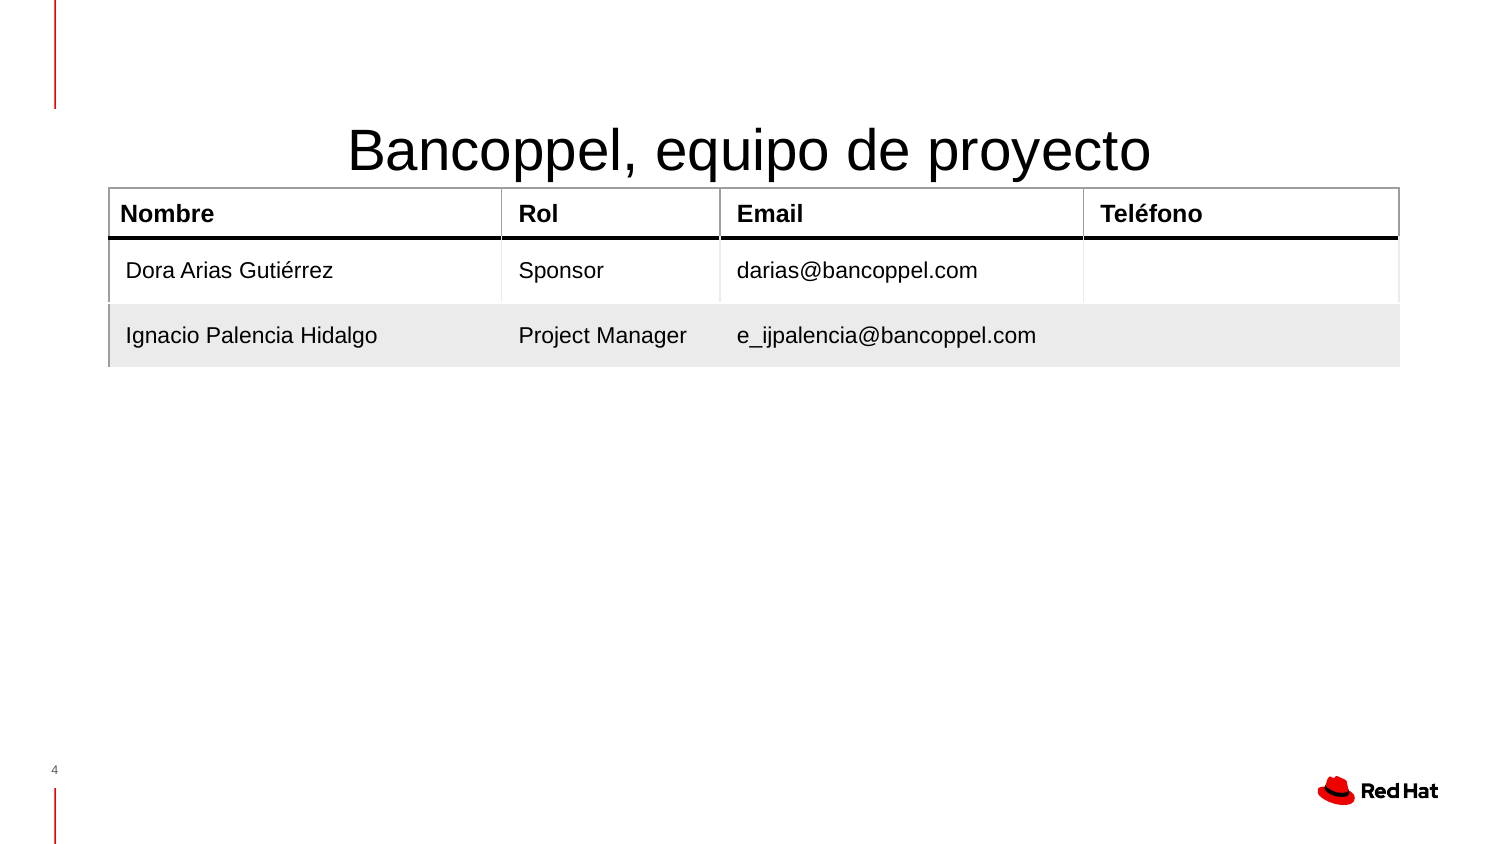

# Bancoppel, equipo de proyecto
| Nombre | Rol | Email | Teléfono |
| --- | --- | --- | --- |
| Dora Arias Gutiérrez | Sponsor | darias@bancoppel.com |  |
| Ignacio Palencia Hidalgo | Project Manager | e\_ijpalencia@bancoppel.com |  |
4